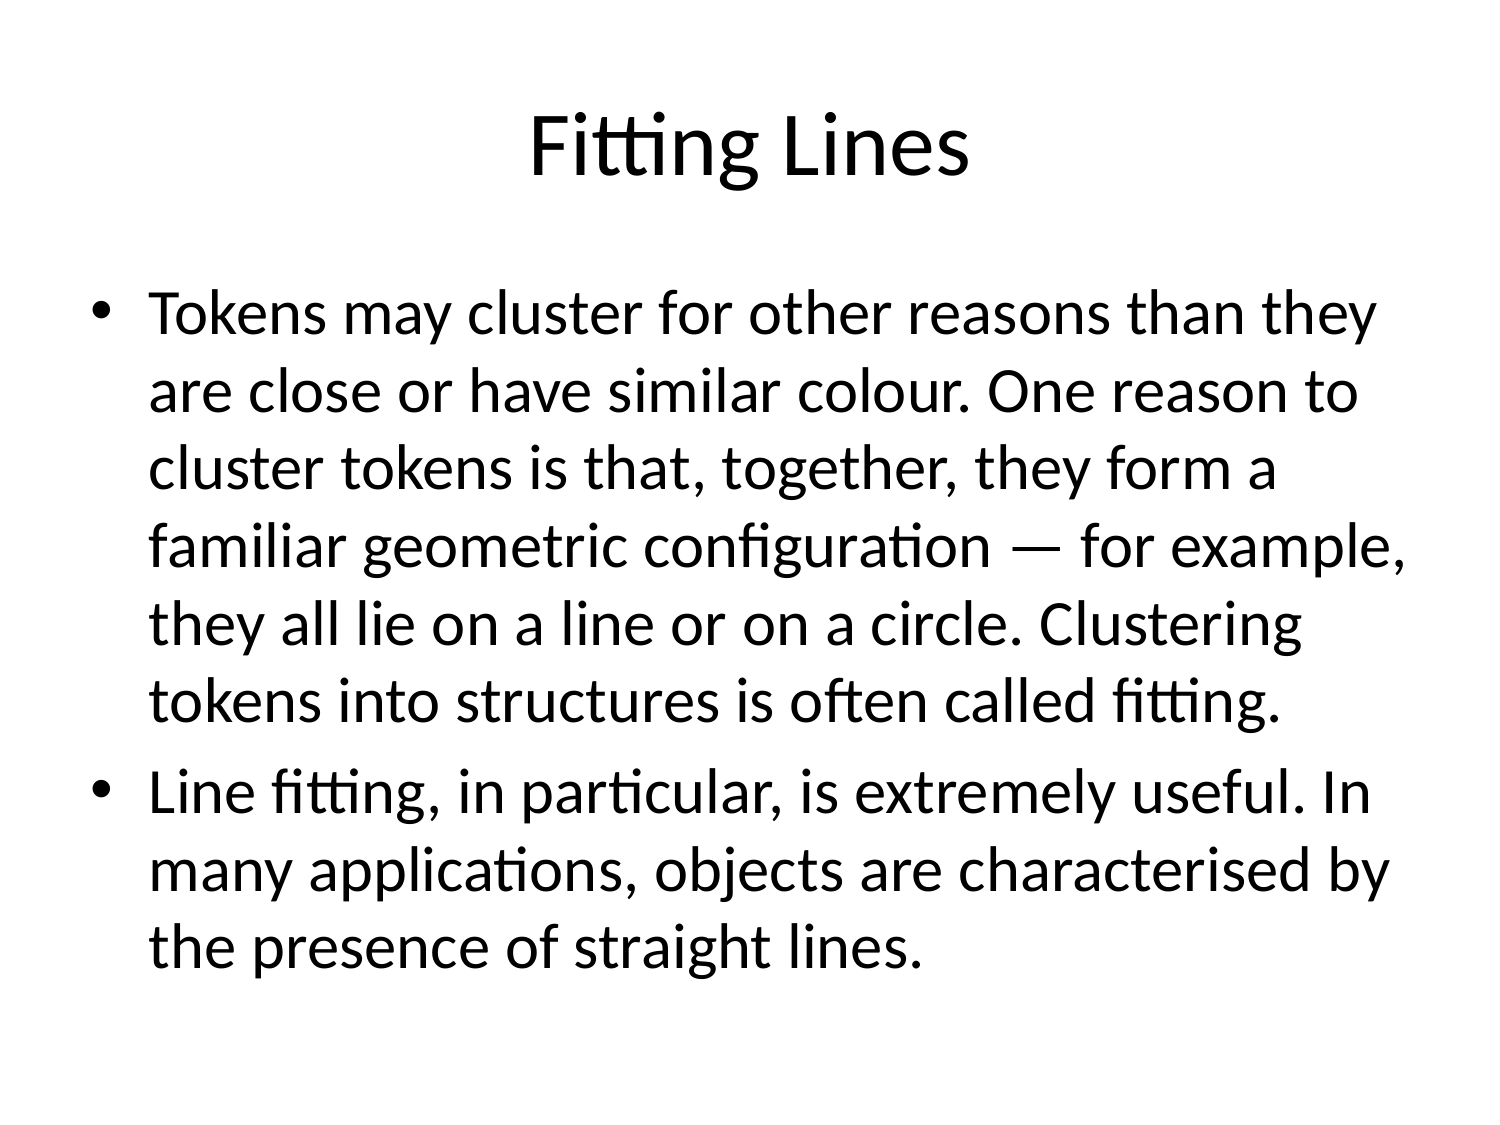

# Fitting Lines
Tokens may cluster for other reasons than they are close or have similar colour. One reason to cluster tokens is that, together, they form a familiar geometric configuration — for example, they all lie on a line or on a circle. Clustering tokens into structures is often called fitting.
Line fitting, in particular, is extremely useful. In many applications, objects are characterised by the presence of straight lines.